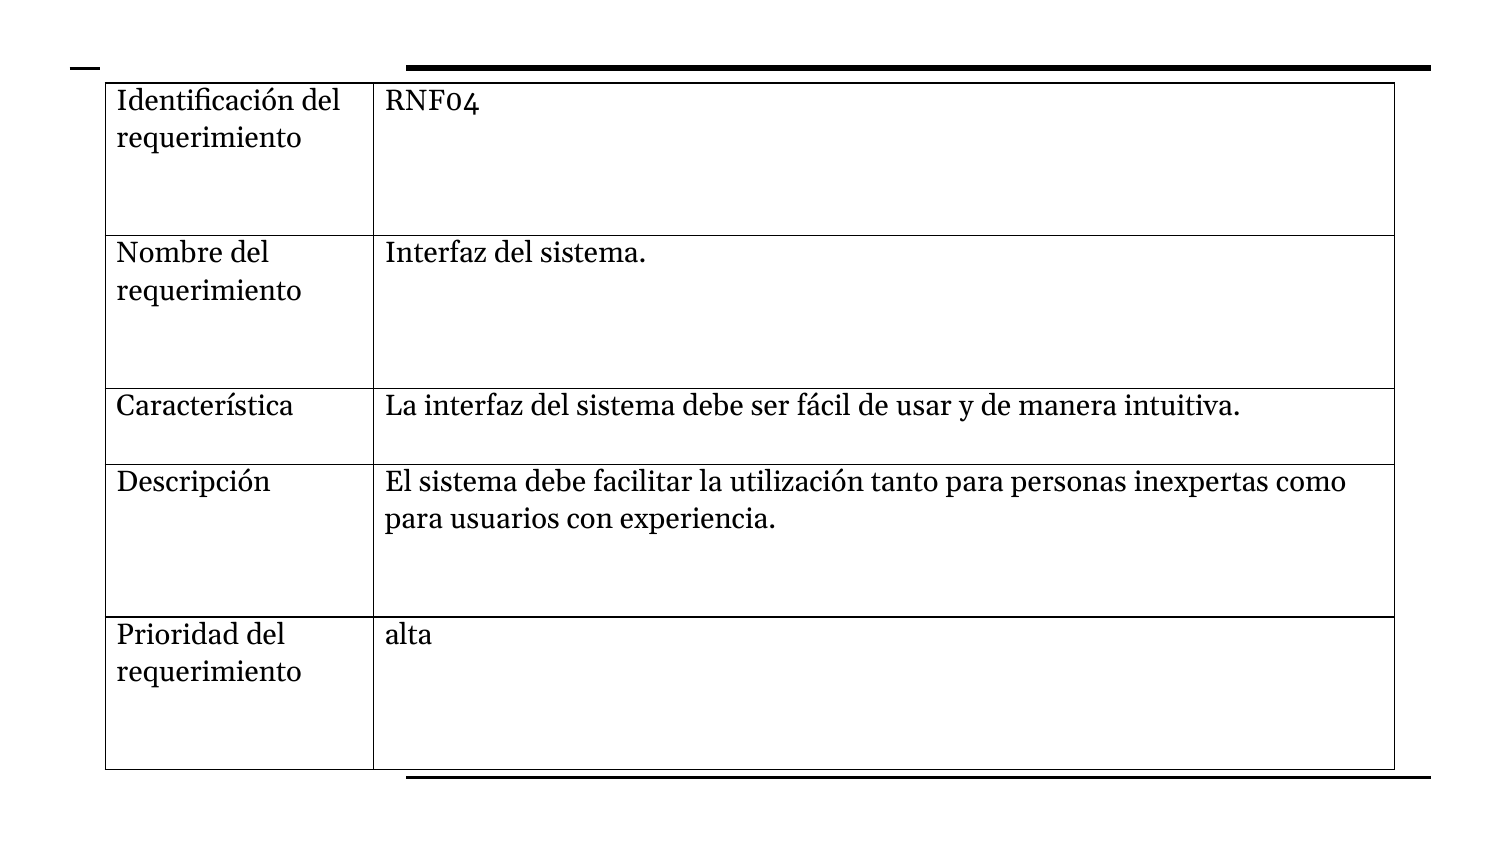

| Identificación del requerimiento | RNF04 |
| --- | --- |
| Nombre del requerimiento | Interfaz del sistema. |
| Característica | La interfaz del sistema debe ser fácil de usar y de manera intuitiva. |
| Descripción | El sistema debe facilitar la utilización tanto para personas inexpertas como para usuarios con experiencia. |
| Prioridad del requerimiento | alta |